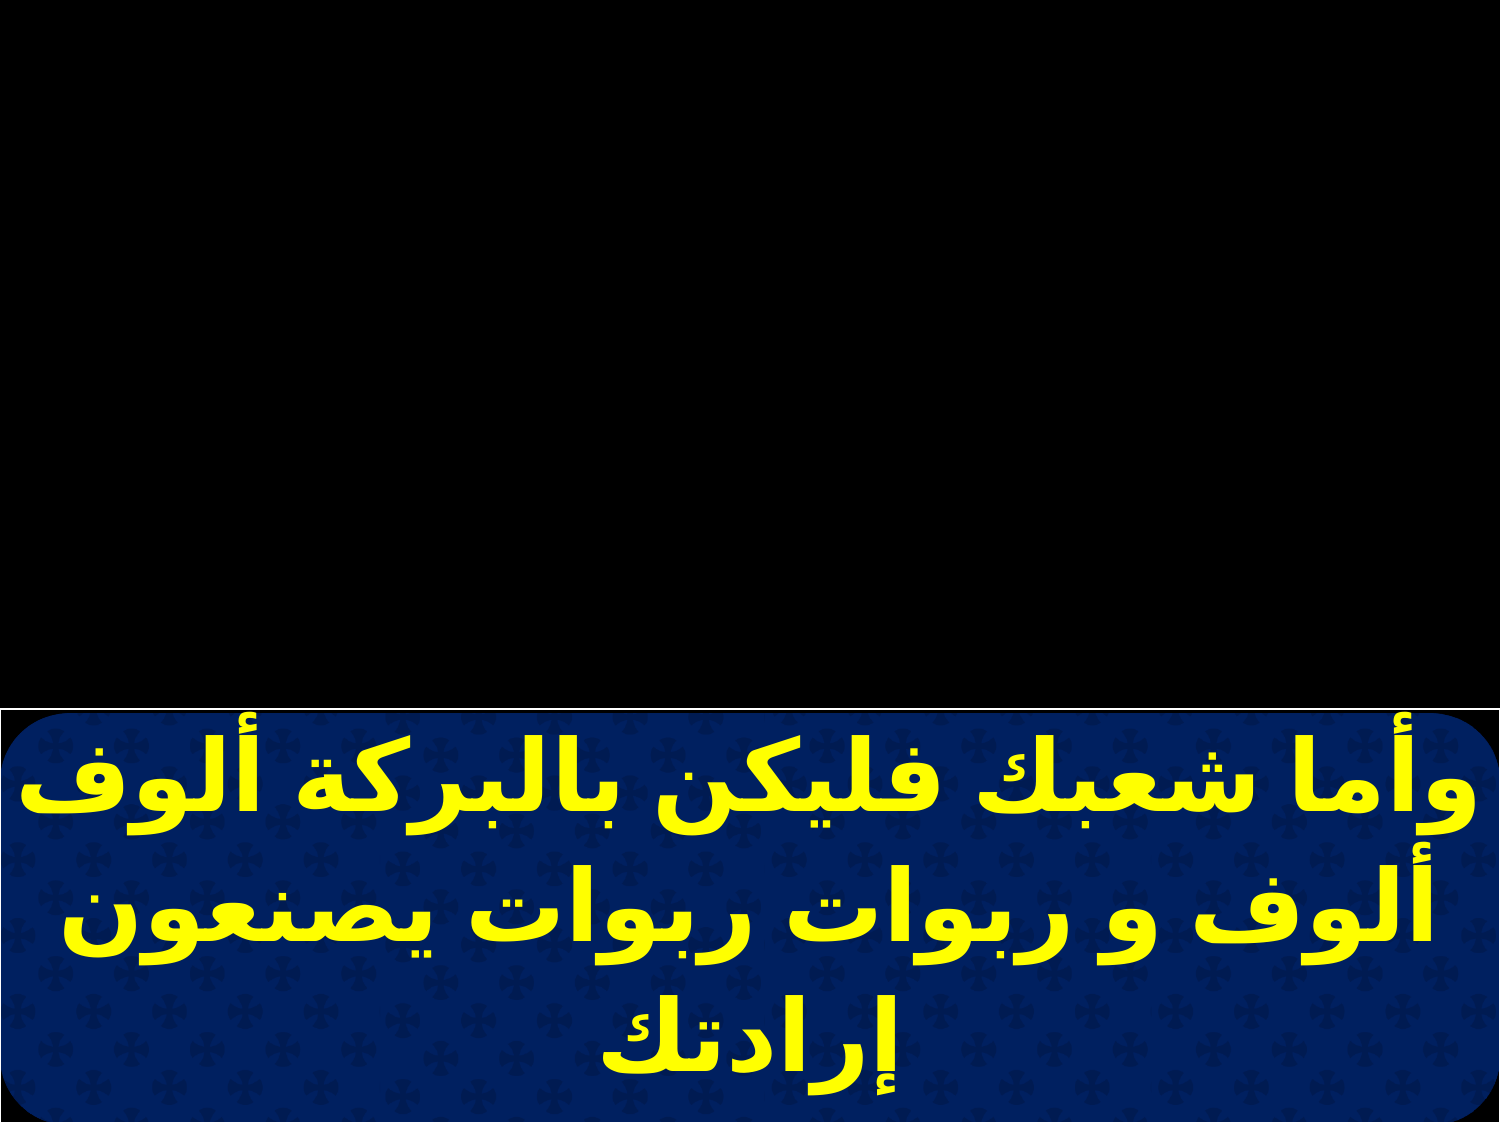

| وأما شعبك فليكن بالبركة ألوف ألوف و ربوات ربوات يصنعون إرادتك |
| --- |